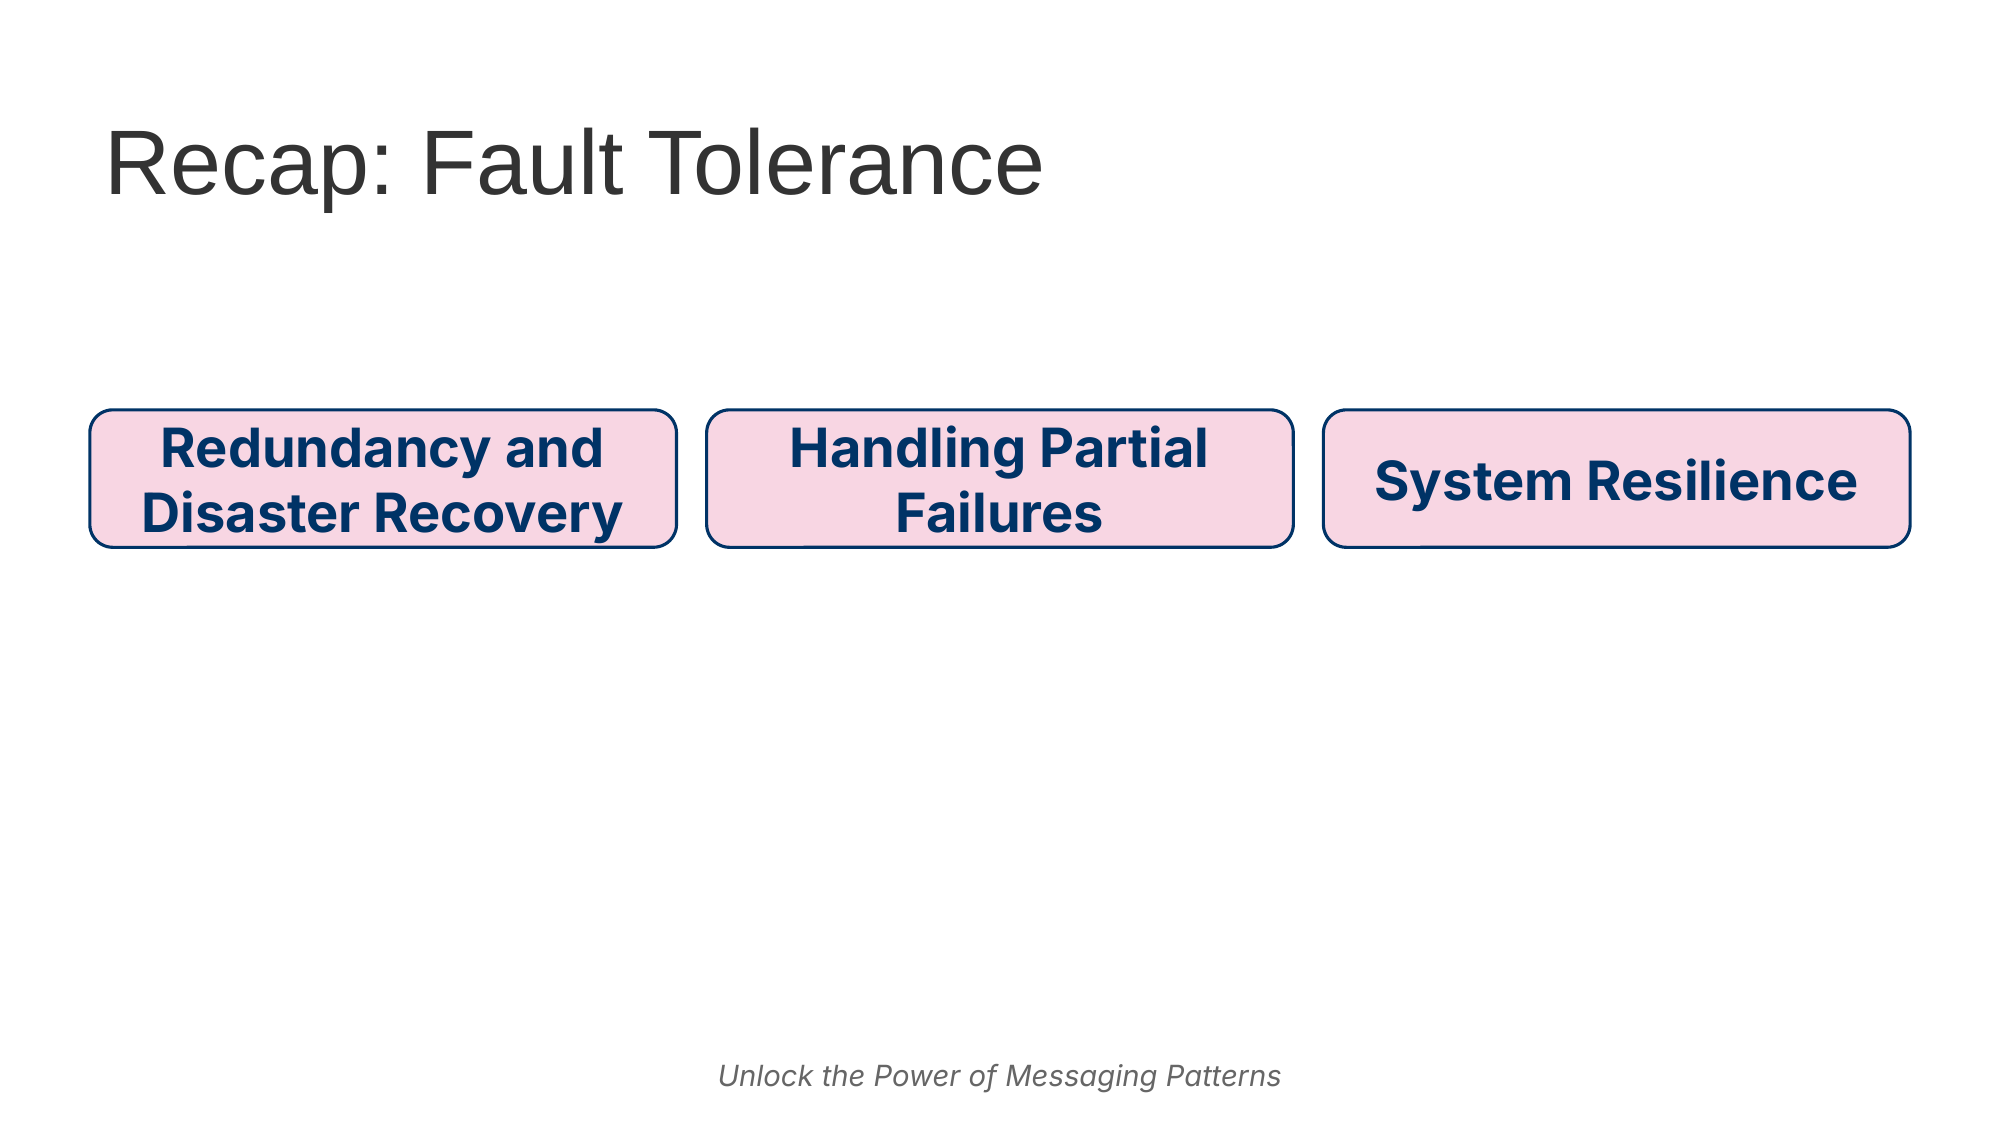

# Recap: Fault Tolerance
Redundancy and Disaster Recovery
Handling Partial Failures
System Resilience